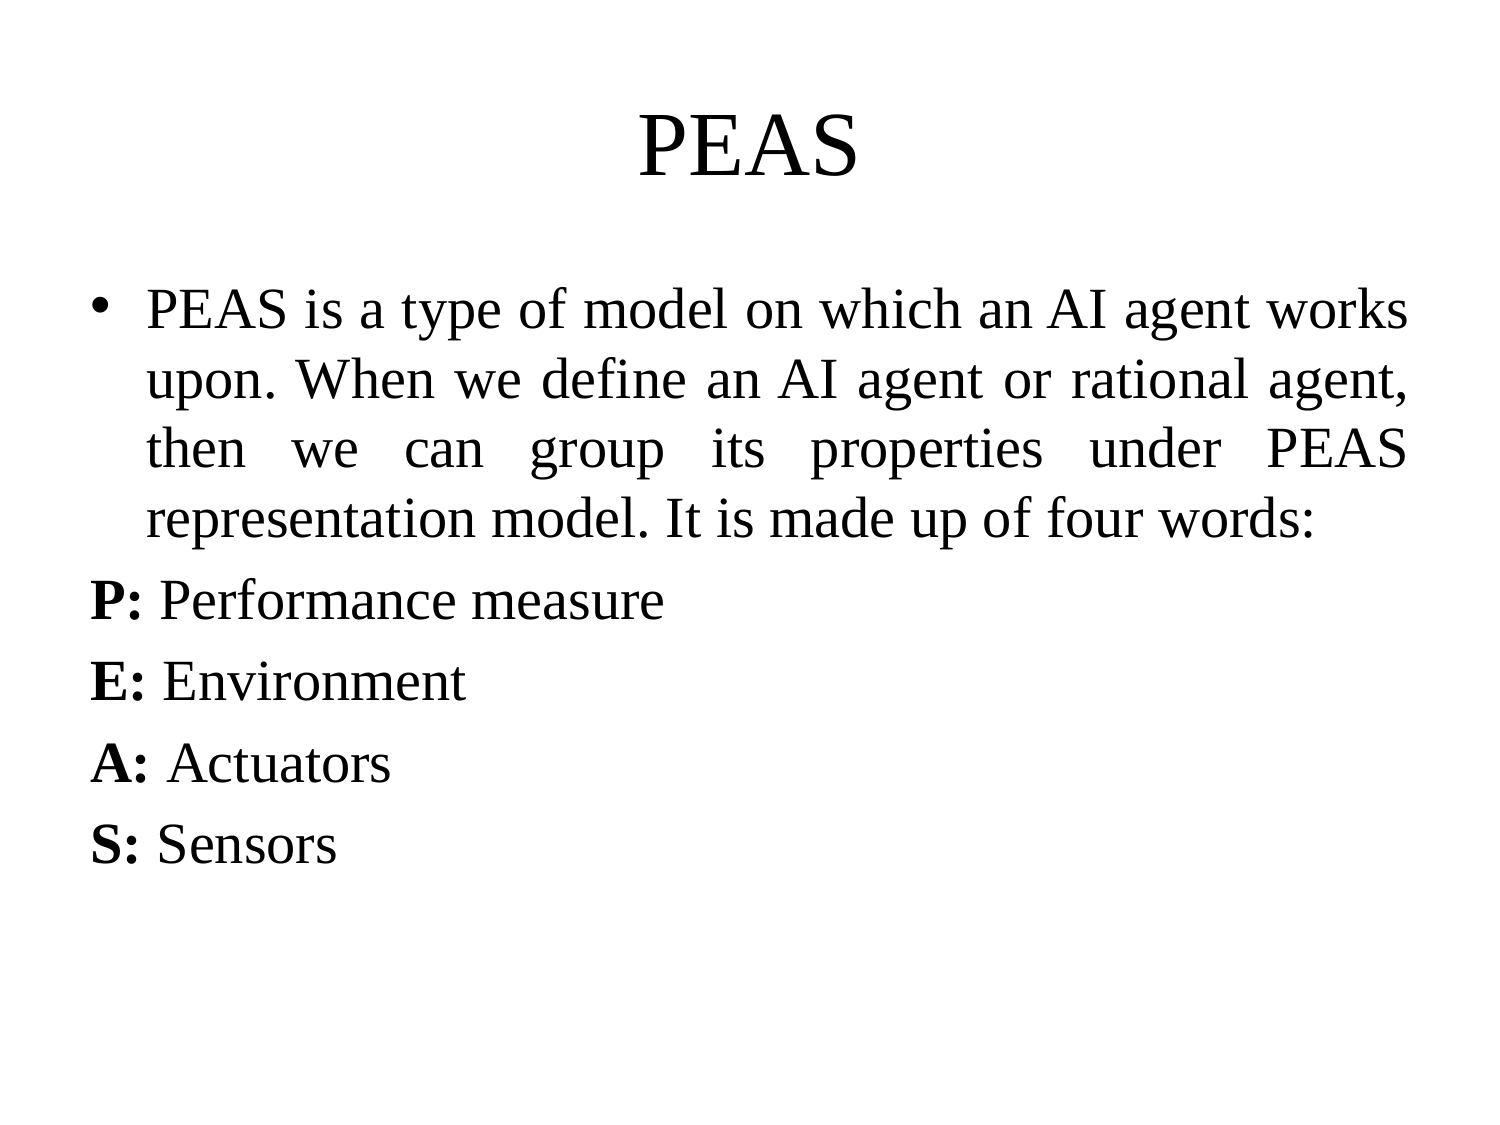

# PEAS
PEAS is a type of model on which an AI agent works upon. When we define an AI agent or rational agent, then we can group its properties under PEAS representation model. It is made up of four words:
P: Performance measure
E: Environment
A: Actuators
S: Sensors